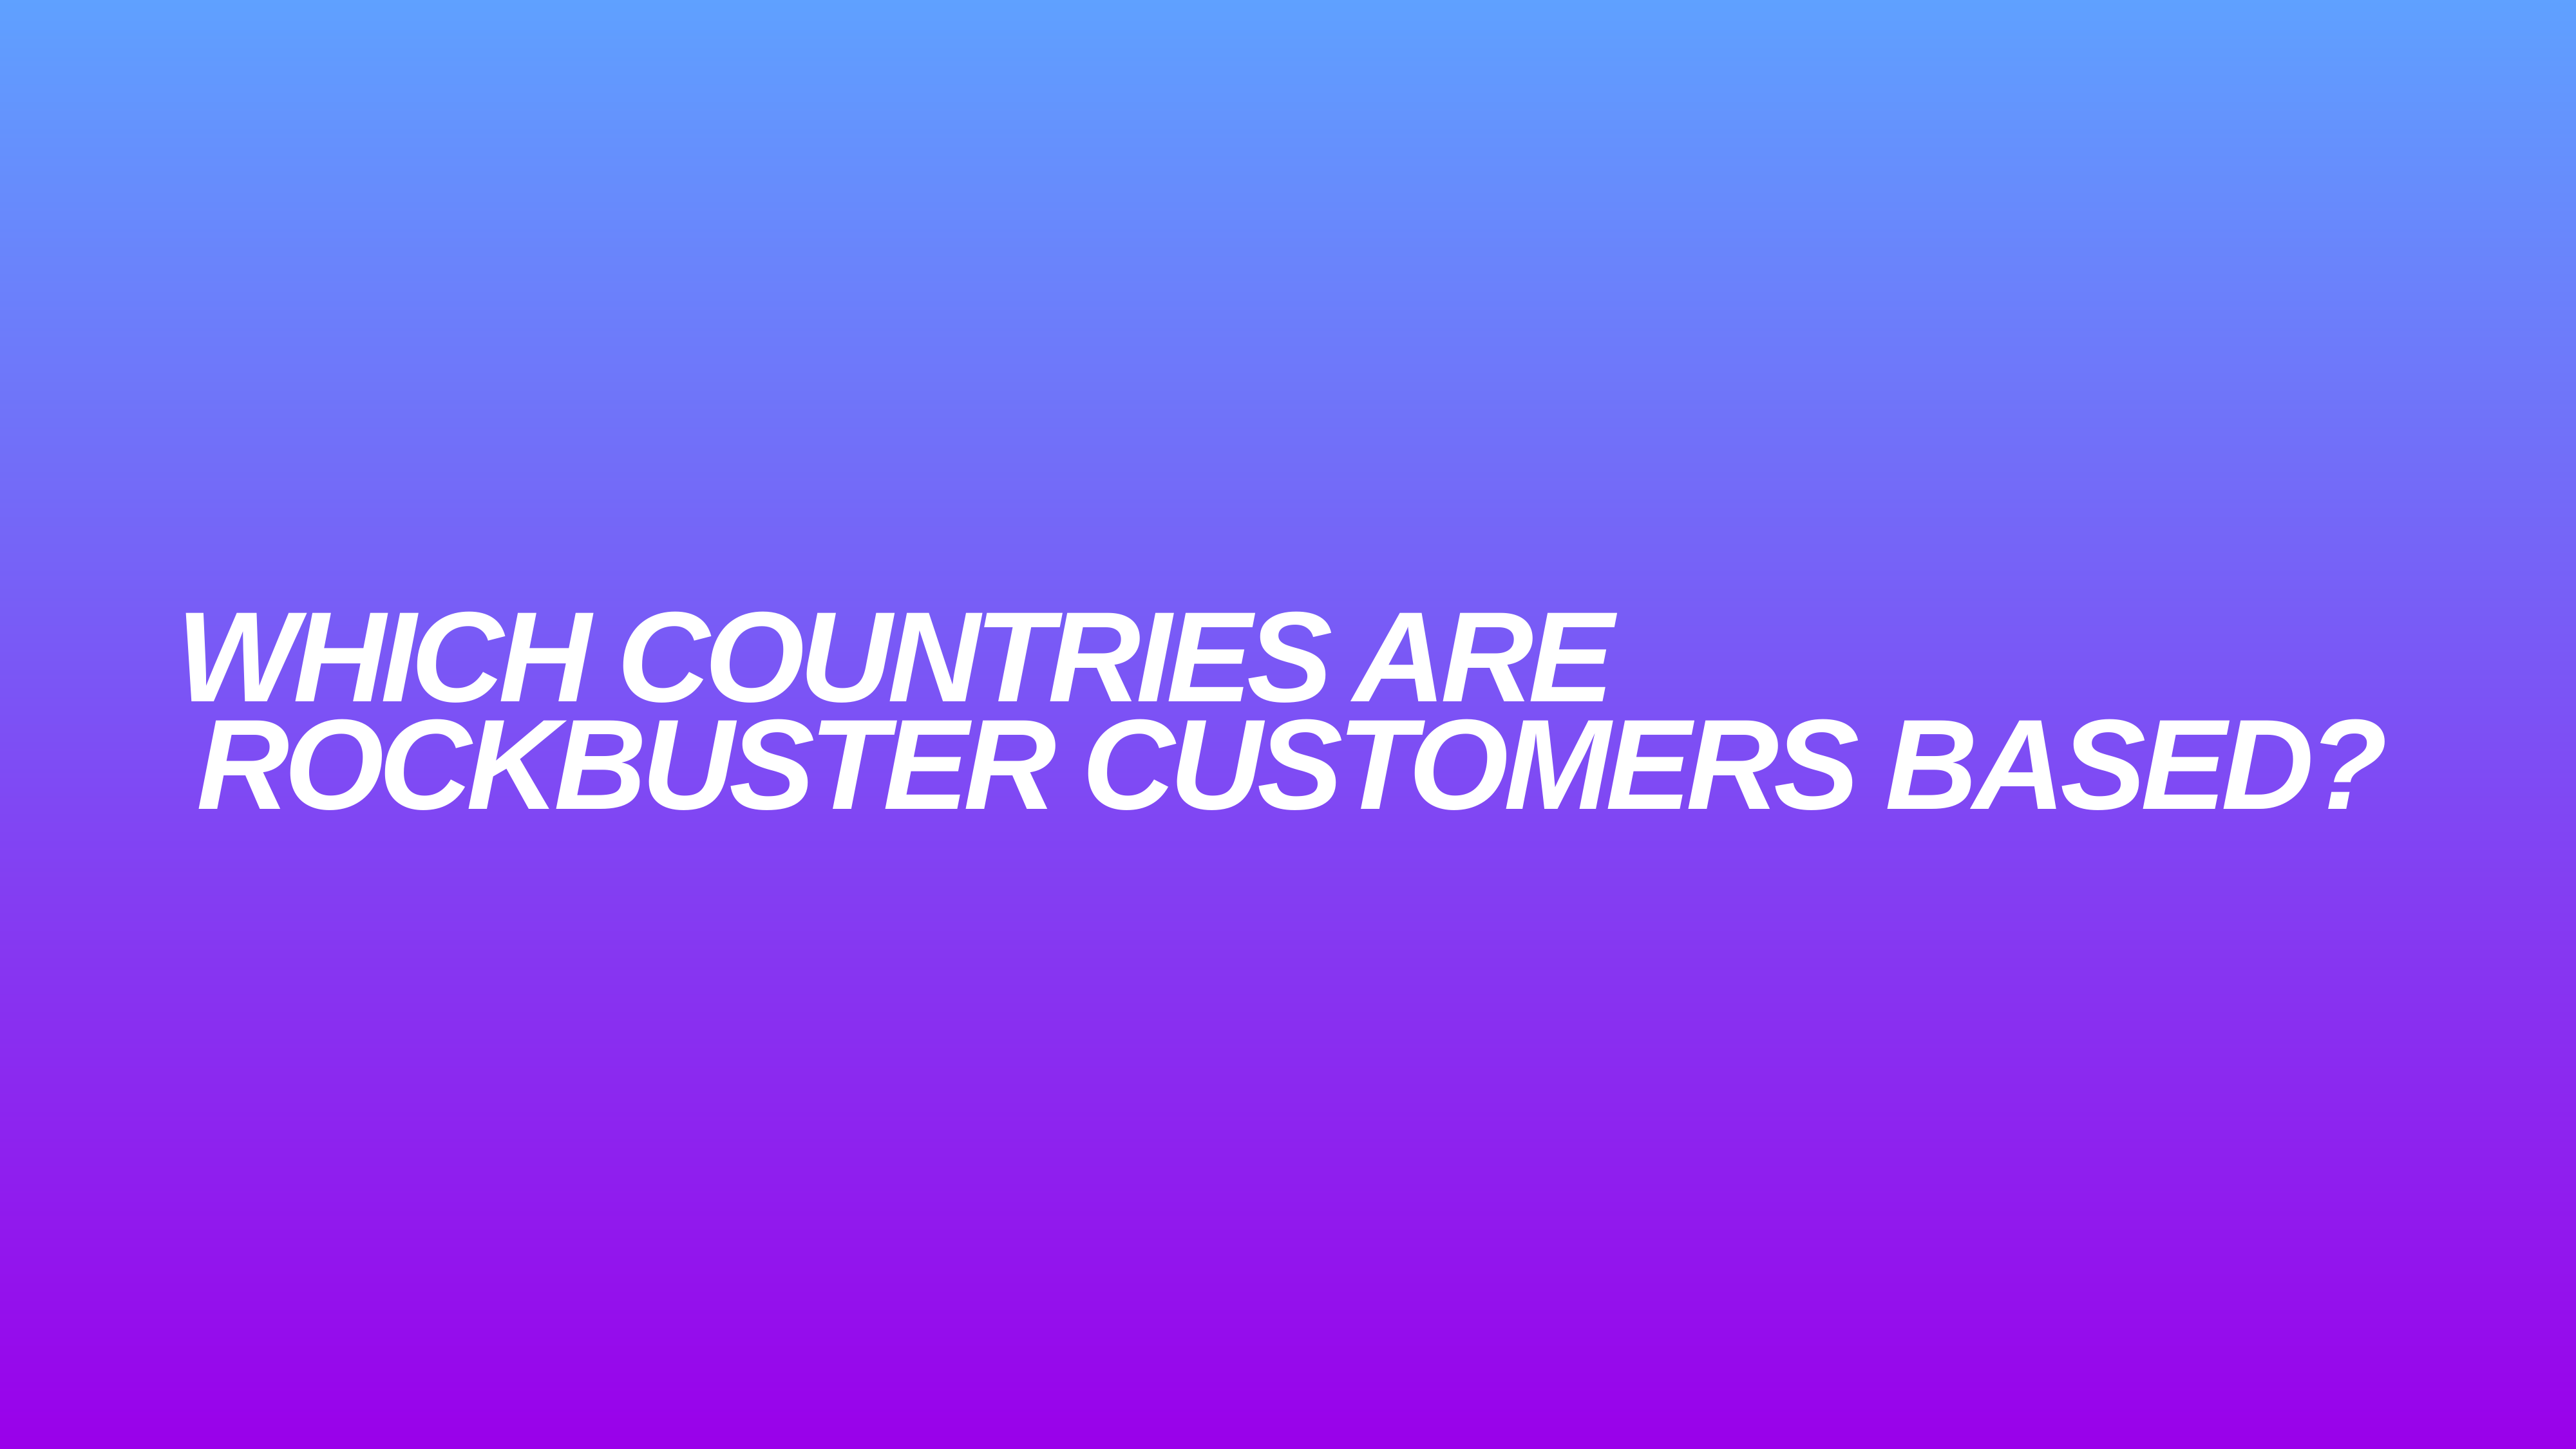

# Which countries are rockbuster customers based?